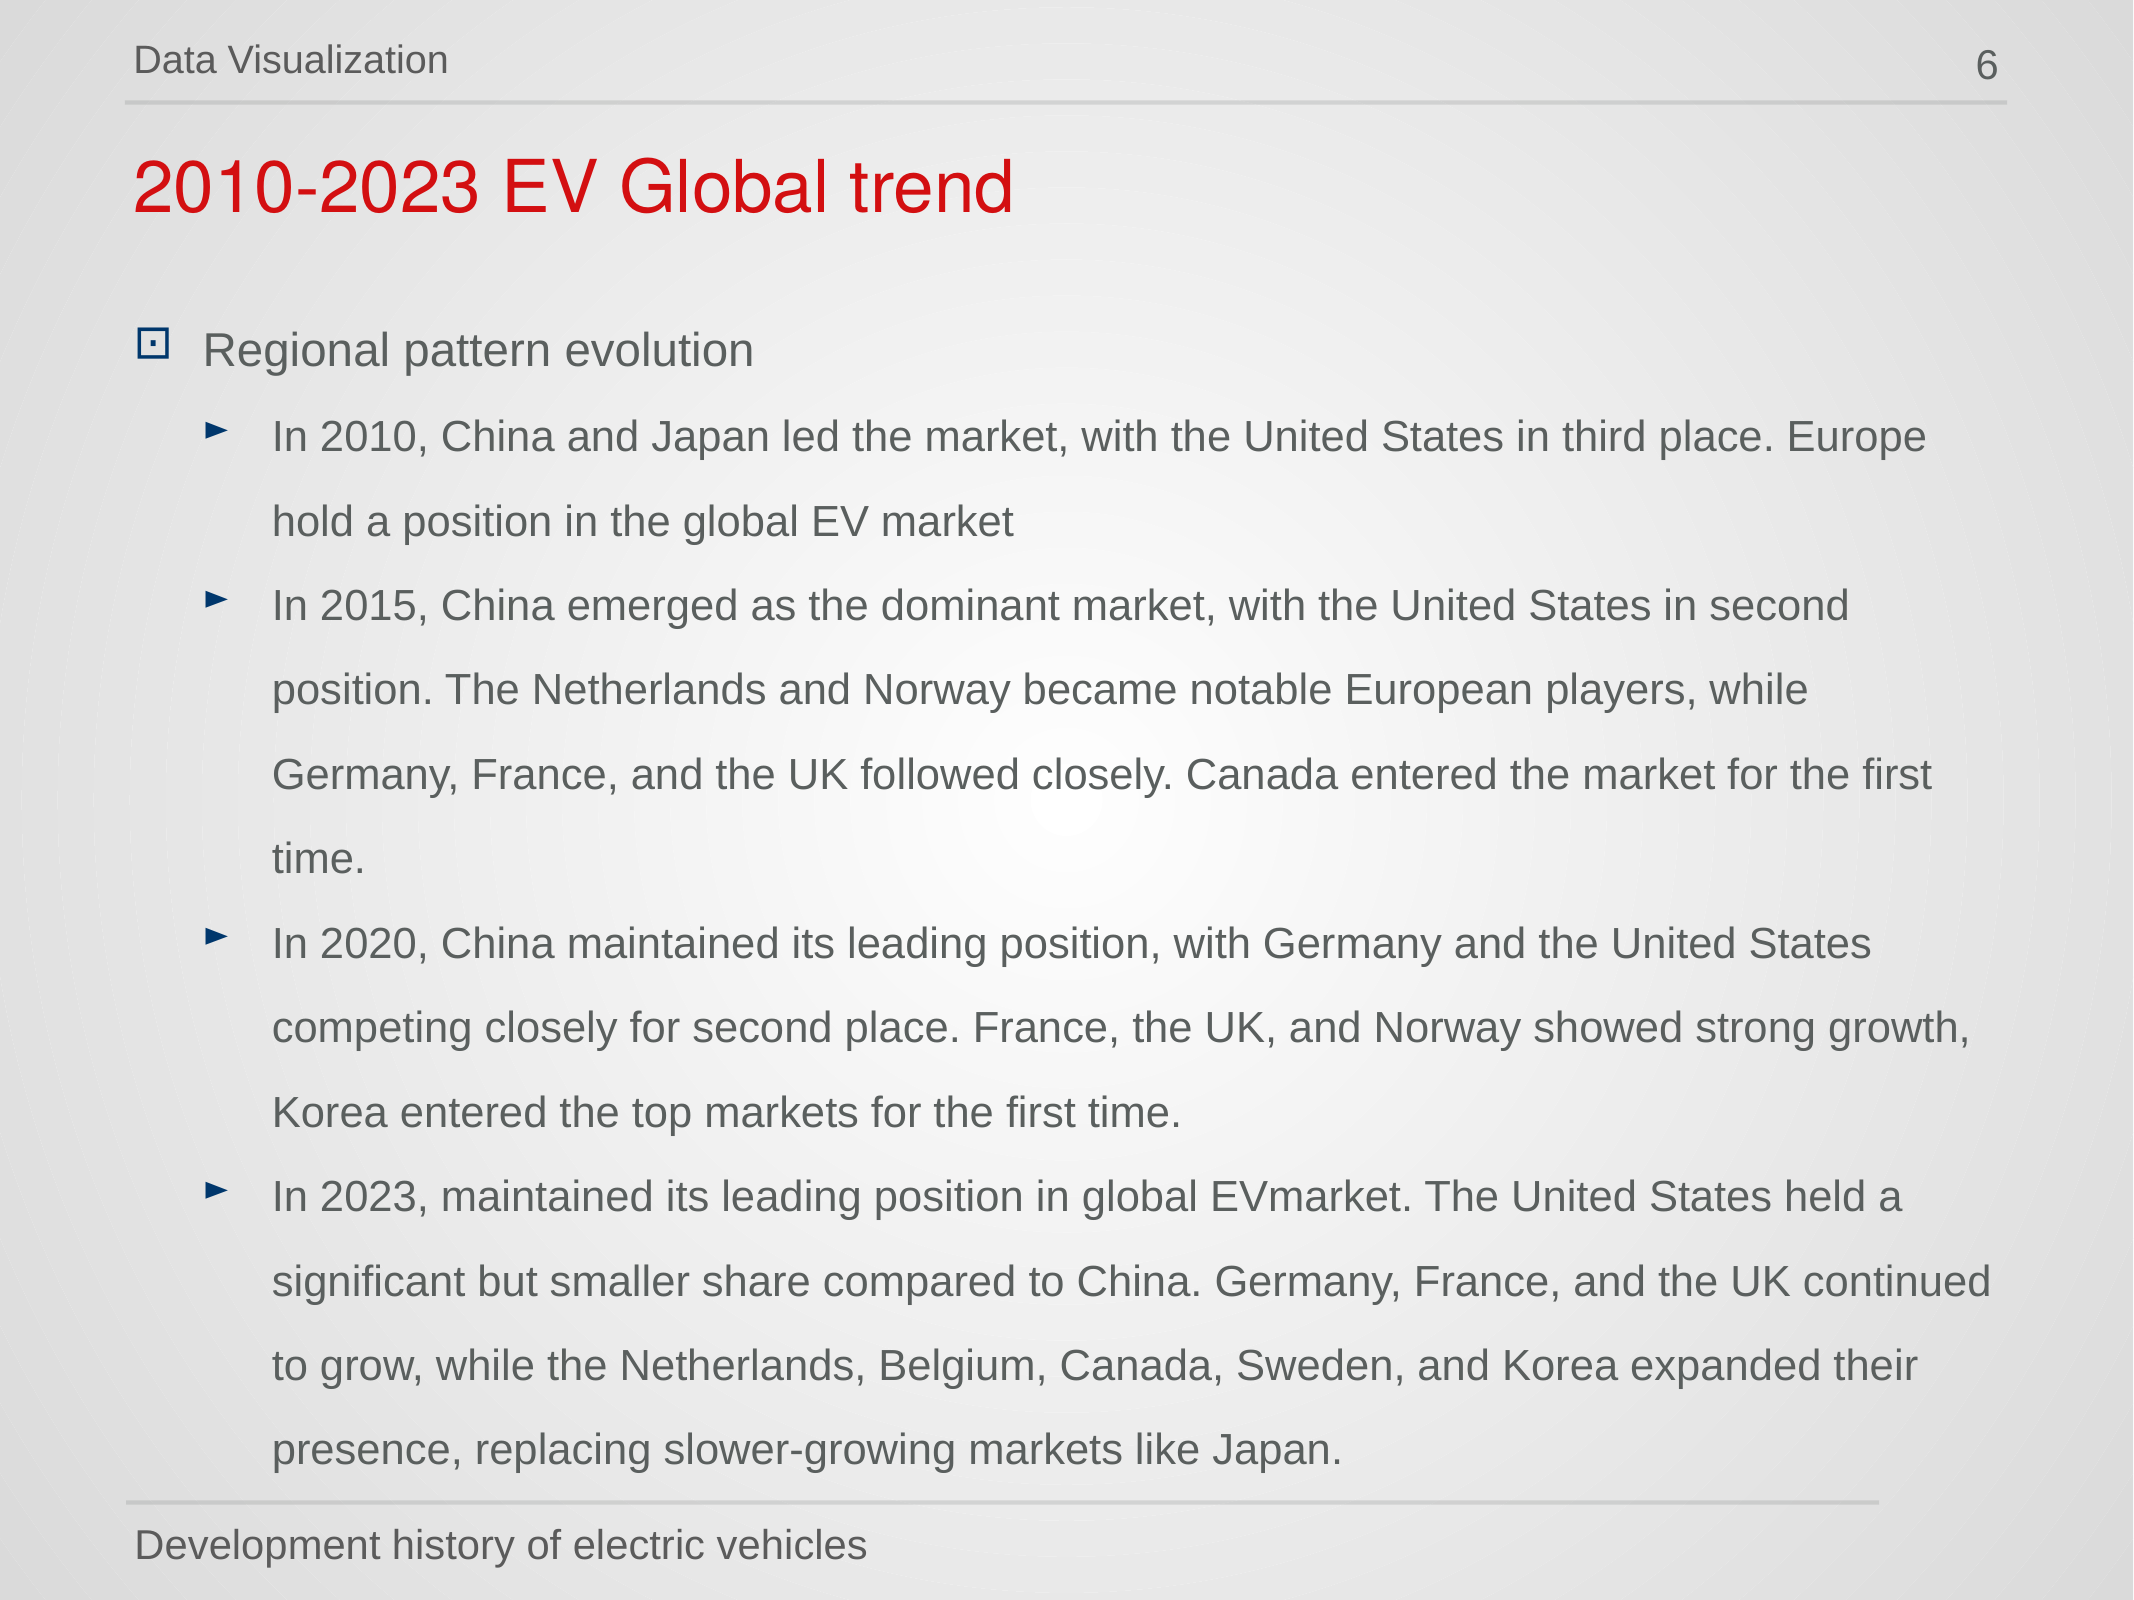

Data Visualization
6
# 2010-2023 EV Global trend
Regional pattern evolution
In 2010, China and Japan led the market, with the United States in third place. Europe hold a position in the global EV market
In 2015, China emerged as the dominant market, with the United States in second position. The Netherlands and Norway became notable European players, while Germany, France, and the UK followed closely. Canada entered the market for the first time.
In 2020, China maintained its leading position, with Germany and the United States competing closely for second place. France, the UK, and Norway showed strong growth, Korea entered the top markets for the first time.
In 2023, maintained its leading position in global EVmarket. The United States held a significant but smaller share compared to China. Germany, France, and the UK continued to grow, while the Netherlands, Belgium, Canada, Sweden, and Korea expanded their presence, replacing slower-growing markets like Japan.